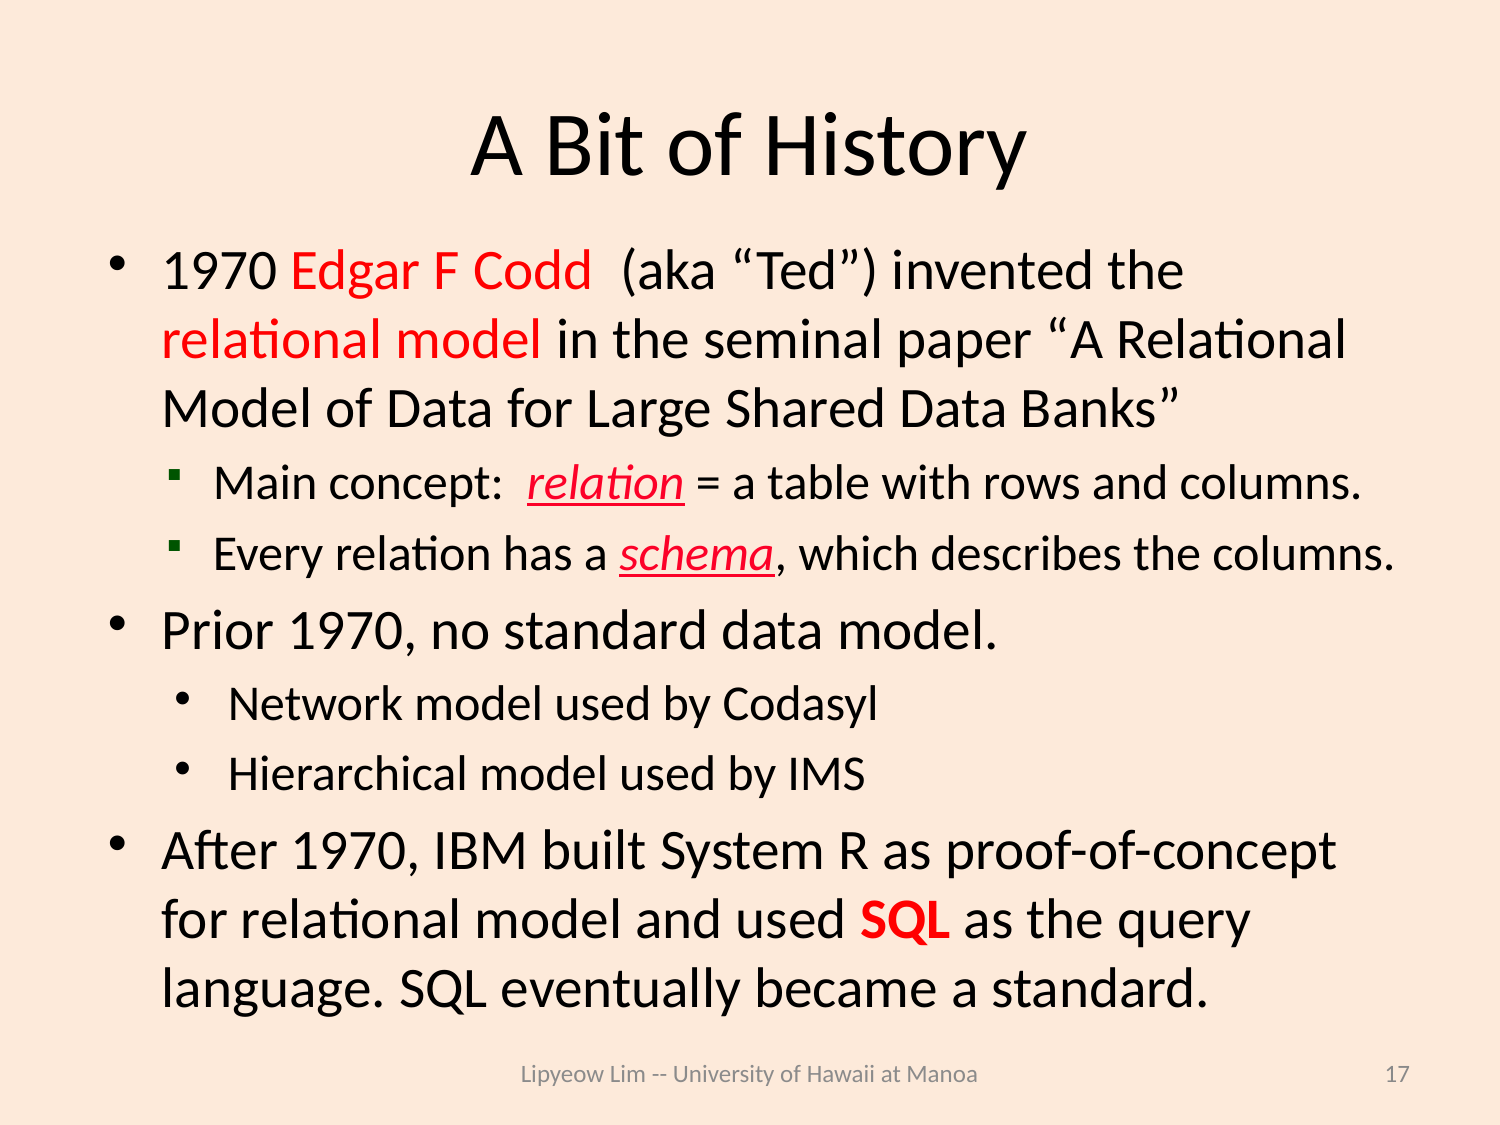

# A Bit of History
1970 Edgar F Codd  (aka “Ted”) invented the relational model in the seminal paper “A Relational Model of Data for Large Shared Data Banks”
Main concept:  relation = a table with rows and columns.
Every relation has a schema, which describes the columns.
Prior 1970, no standard data model.
Network model used by Codasyl
Hierarchical model used by IMS
After 1970, IBM built System R as proof-of-concept for relational model and used SQL as the query language. SQL eventually became a standard.

Lipyeow Lim -- University of Hawaii at Manoa
17